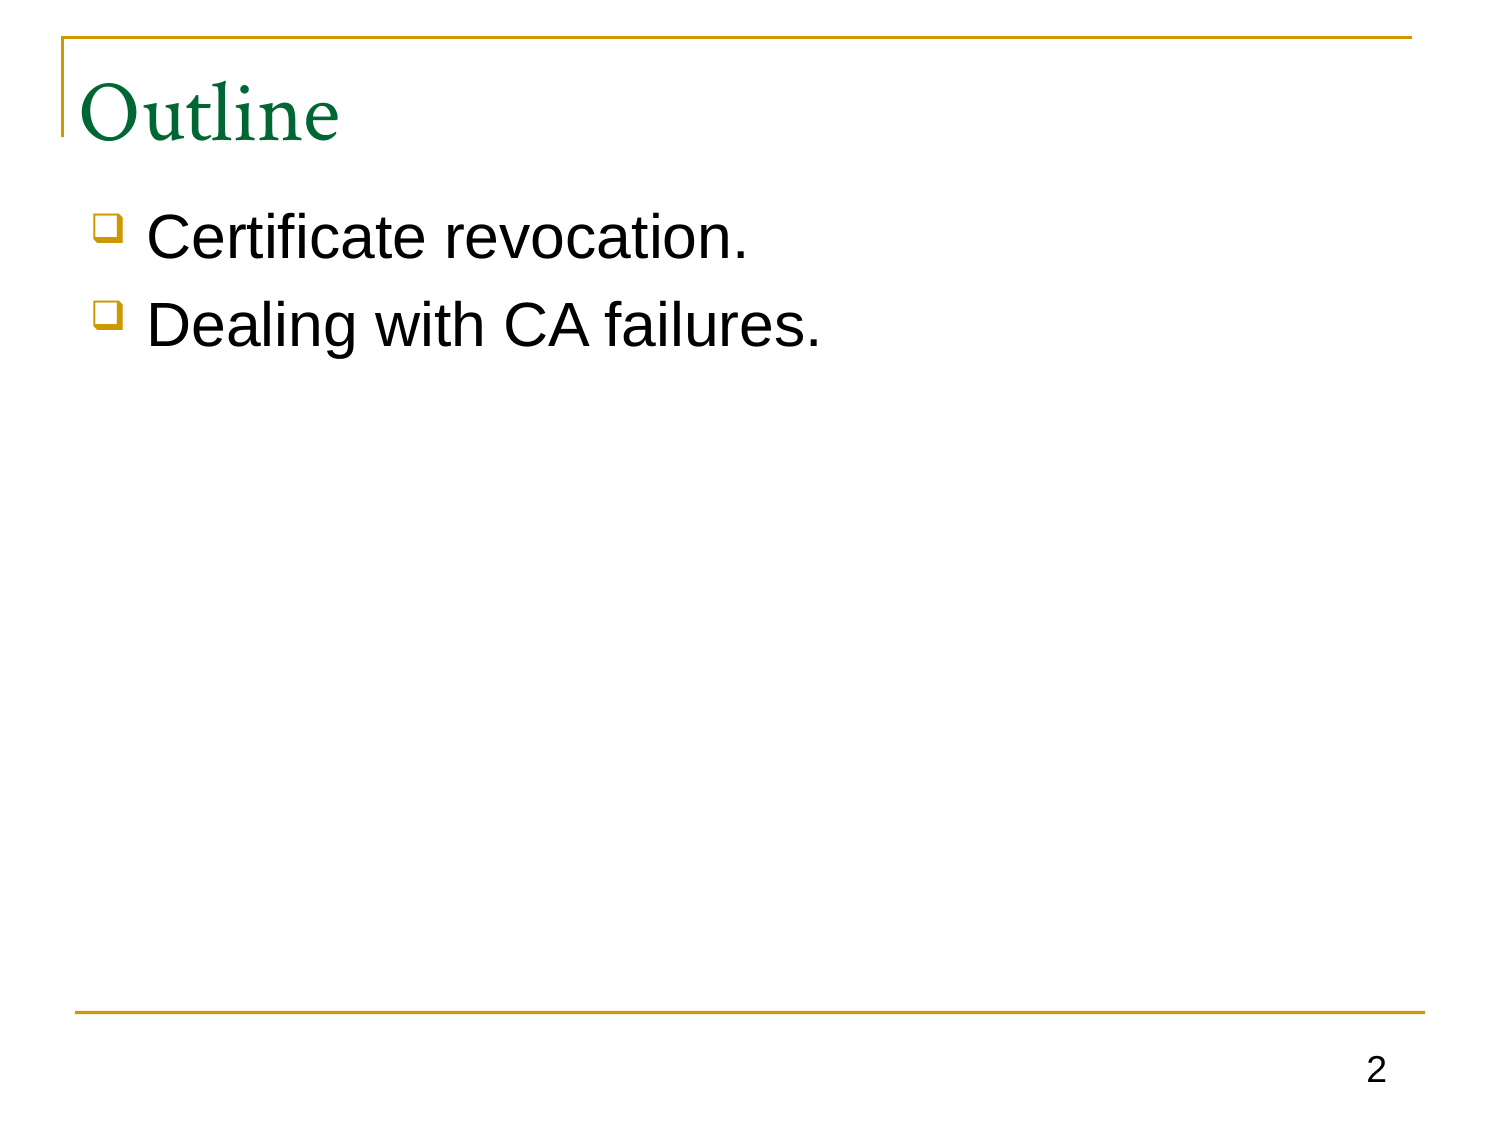

# Outline
Certificate revocation.
Dealing with CA failures.

2